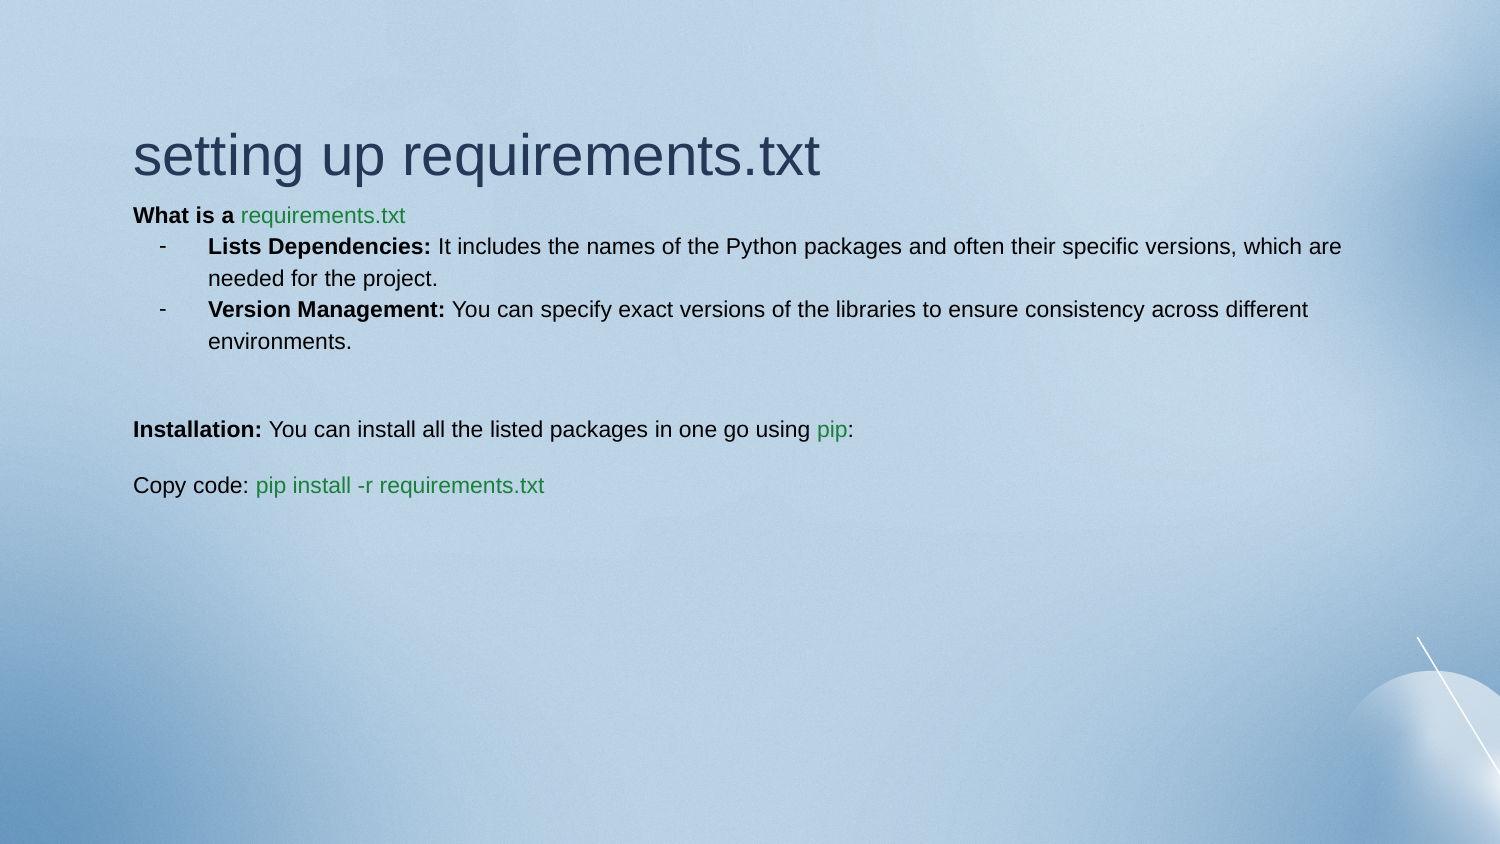

# setting up requirements.txt
What is a requirements.txt
Lists Dependencies: It includes the names of the Python packages and often their specific versions, which are needed for the project.
Version Management: You can specify exact versions of the libraries to ensure consistency across different environments.

Installation: You can install all the listed packages in one go using pip:
Copy code: pip install -r requirements.txt